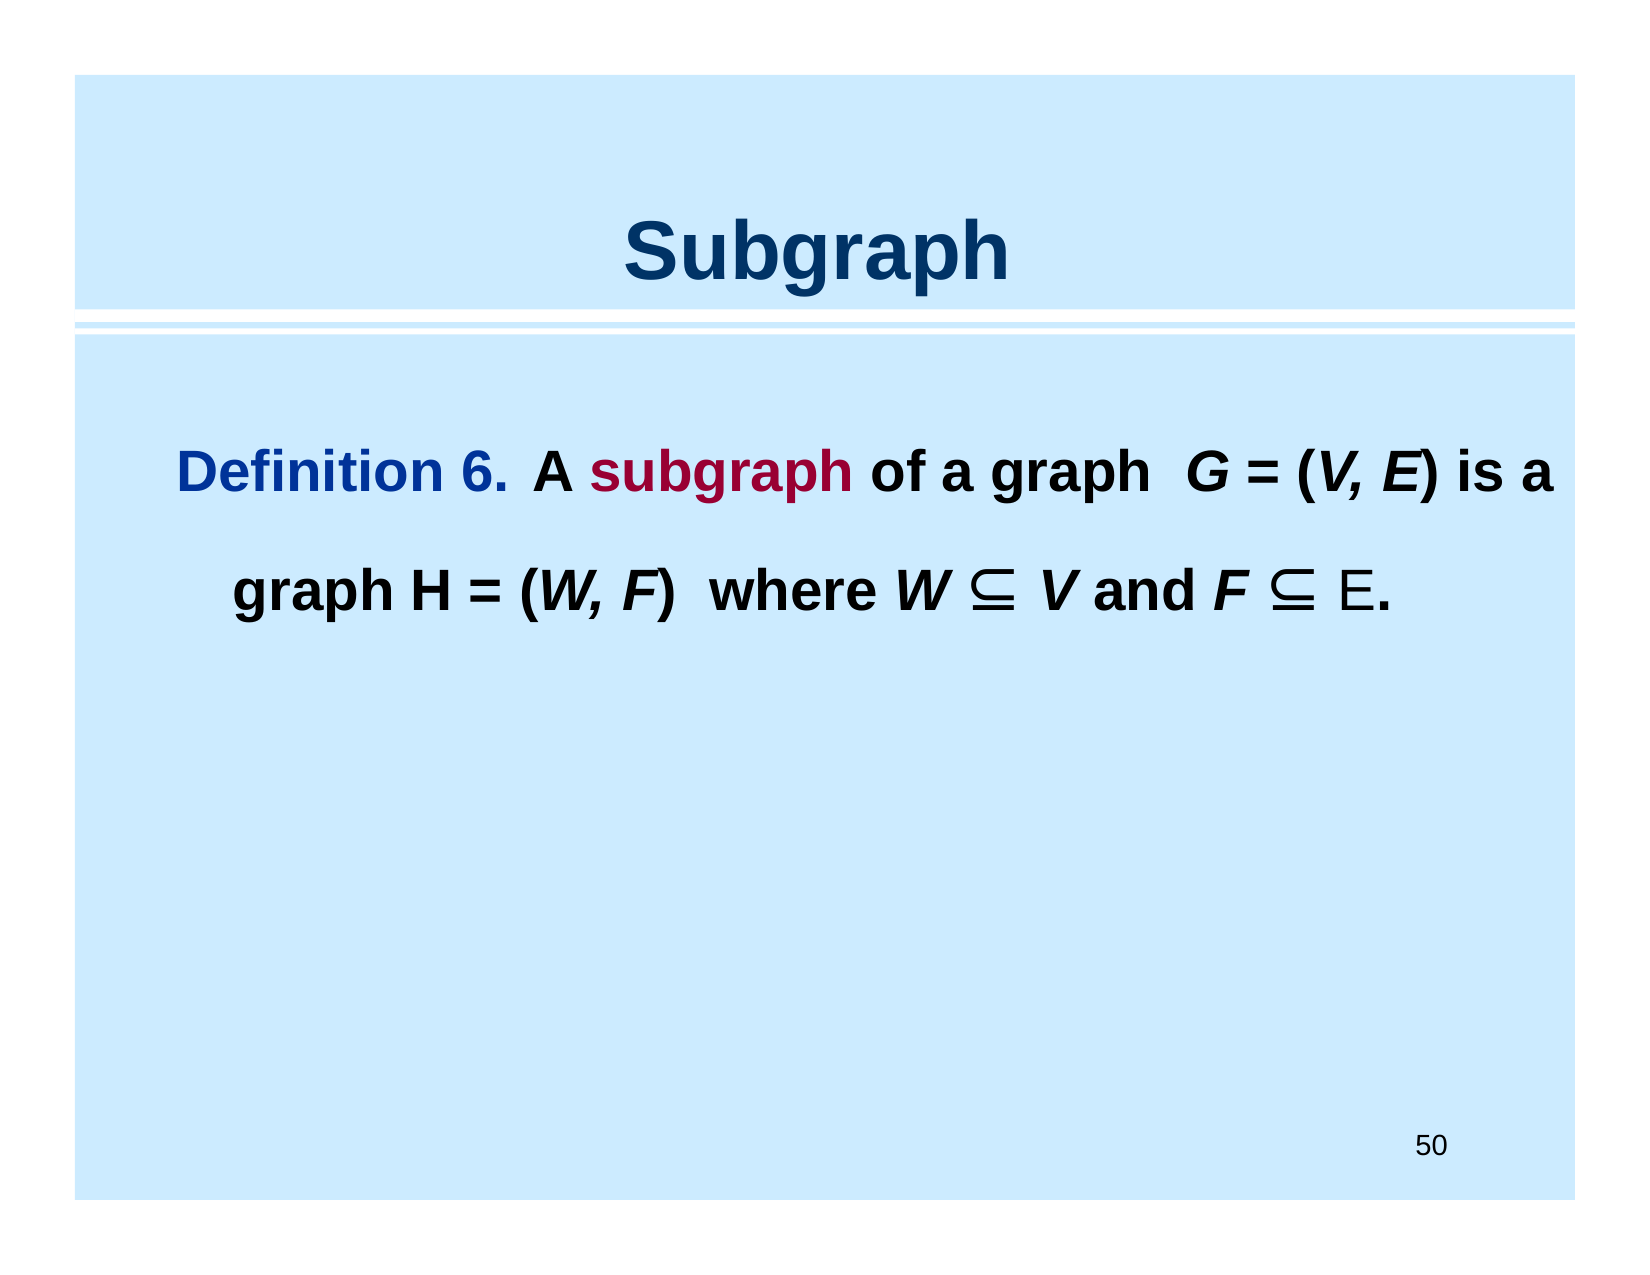

Subgraph
Definition 6.	A subgraph of a graph  G = (V, E) is a graph H = (W, F)  where W ⊆ V and F ⊆ E.
50